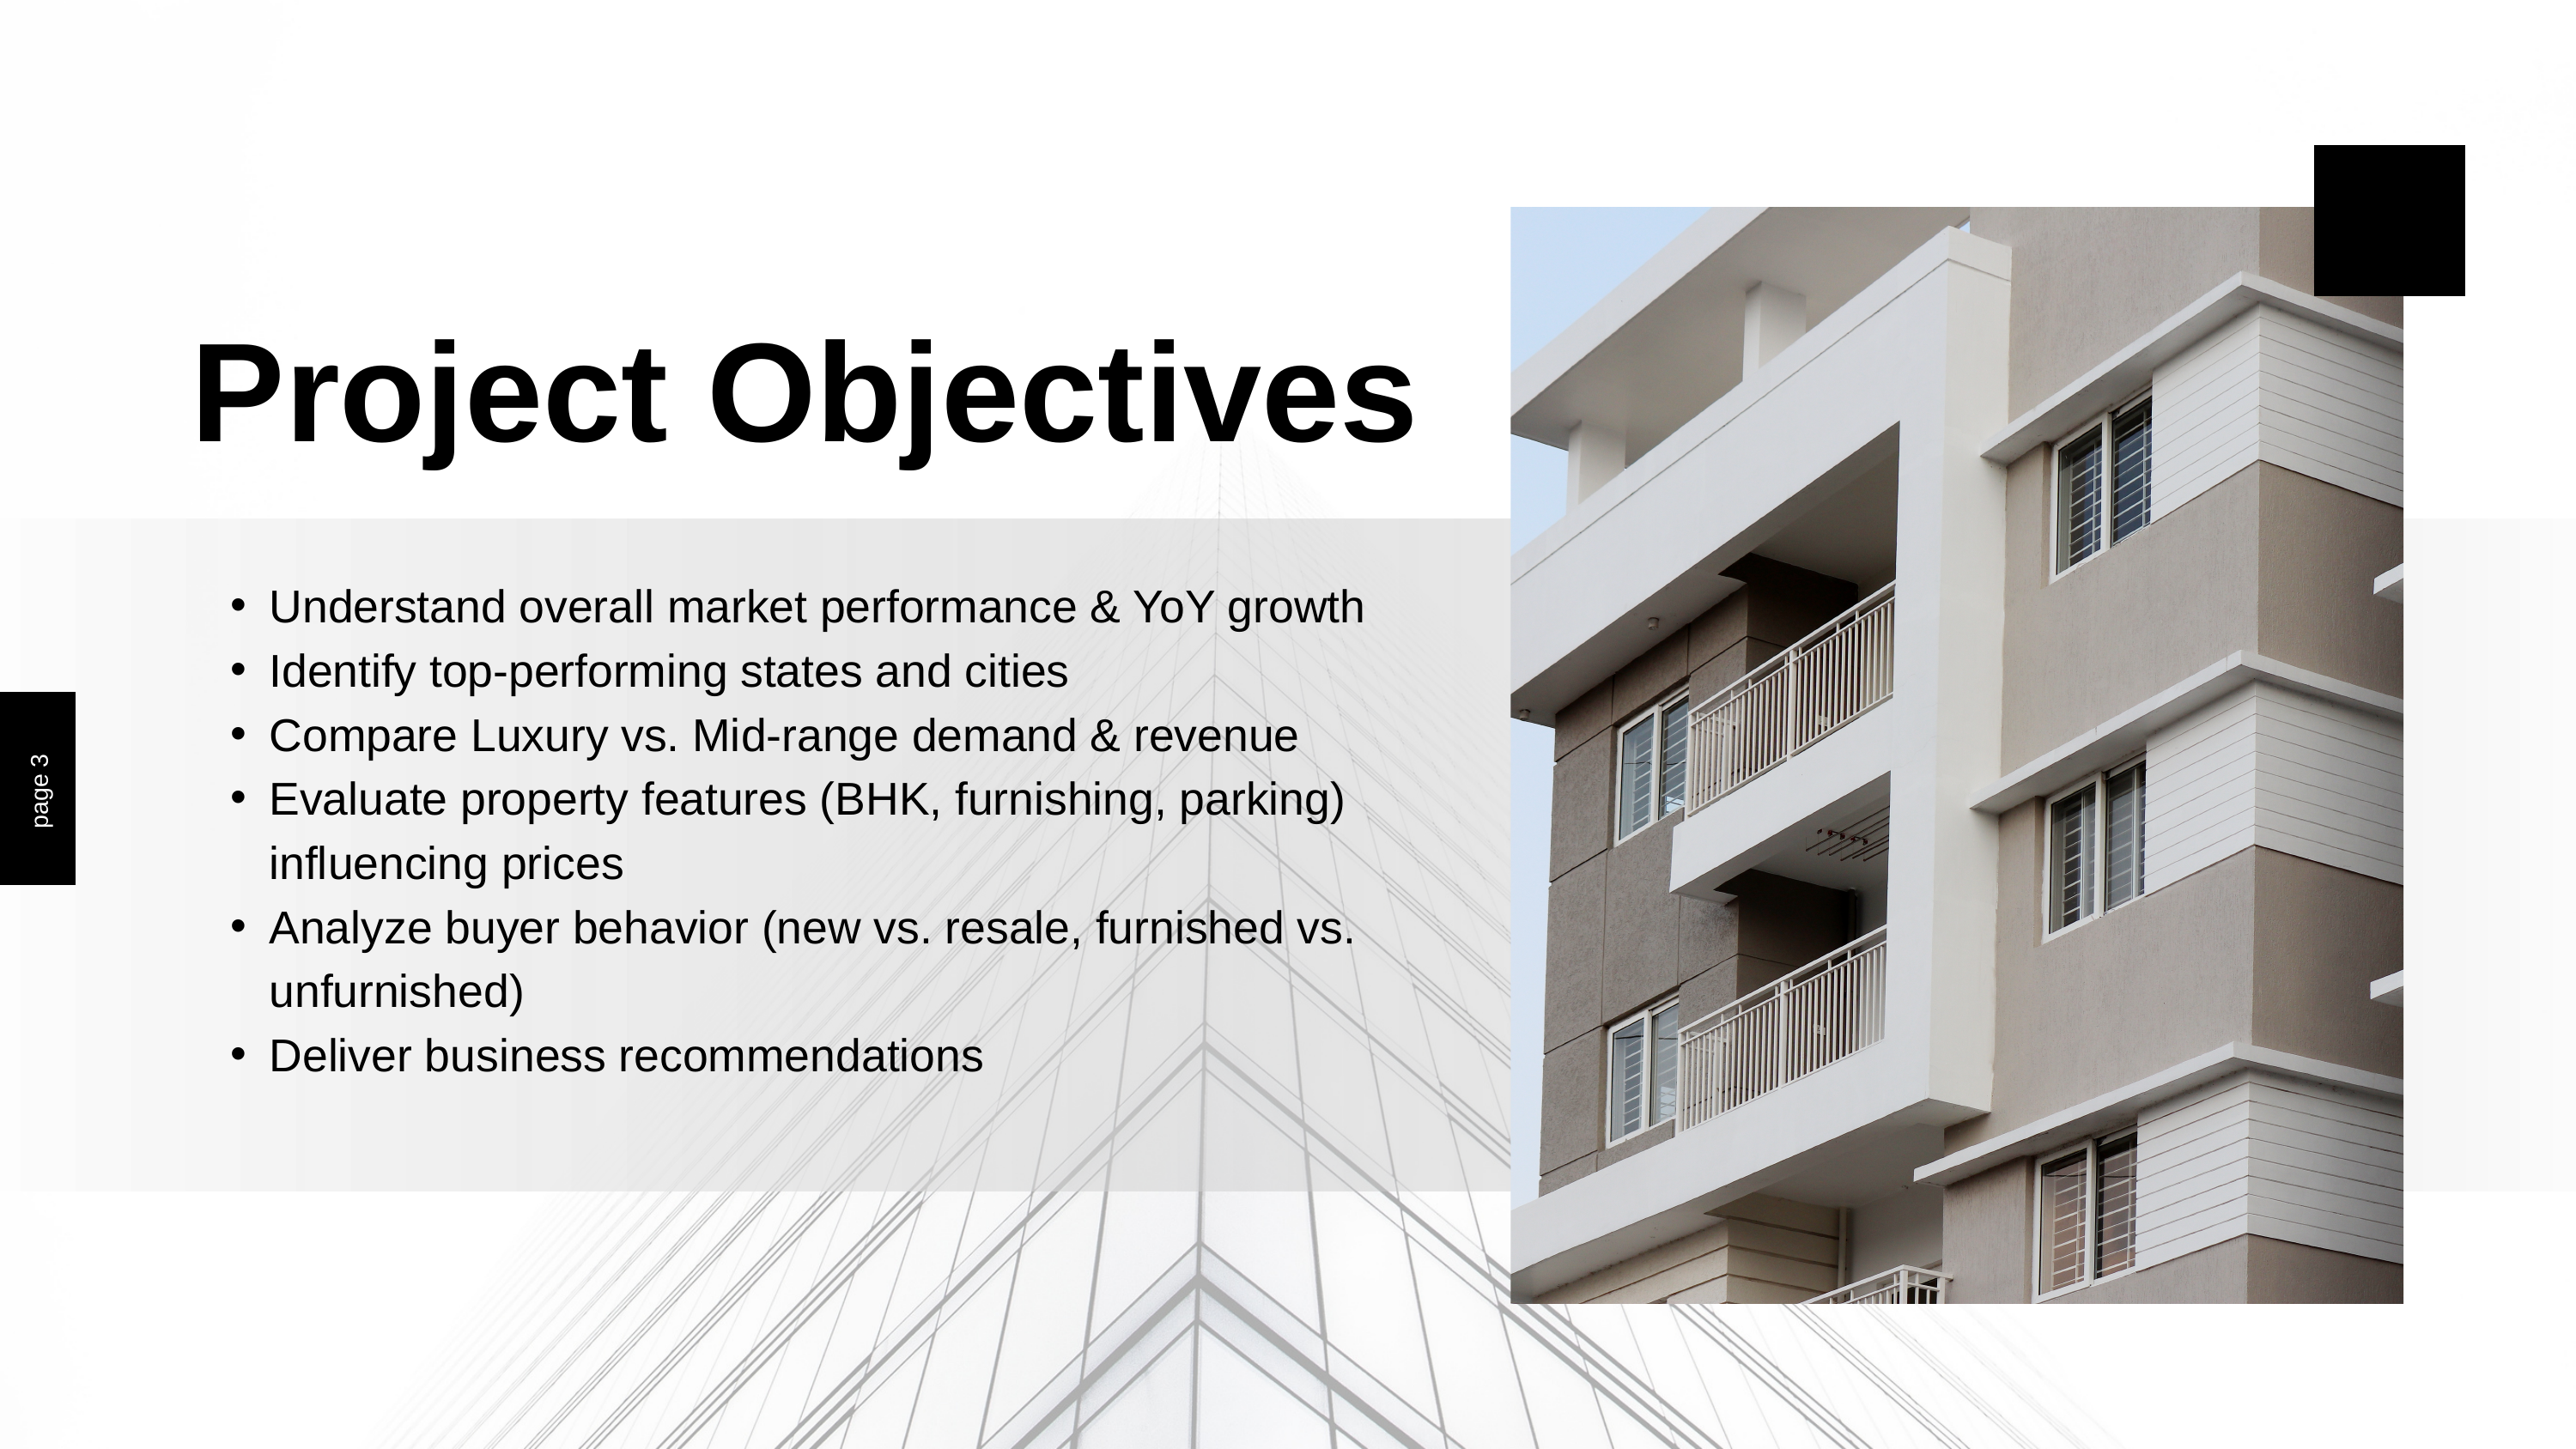

Project Objectives

Understand overall market performance & YoY growth
Identify top-performing states and cities
Compare Luxury vs. Mid-range demand & revenue
Evaluate property features (BHK, furnishing, parking) influencing prices
Analyze buyer behavior (new vs. resale, furnished vs. unfurnished)
Deliver business recommendations

page 3